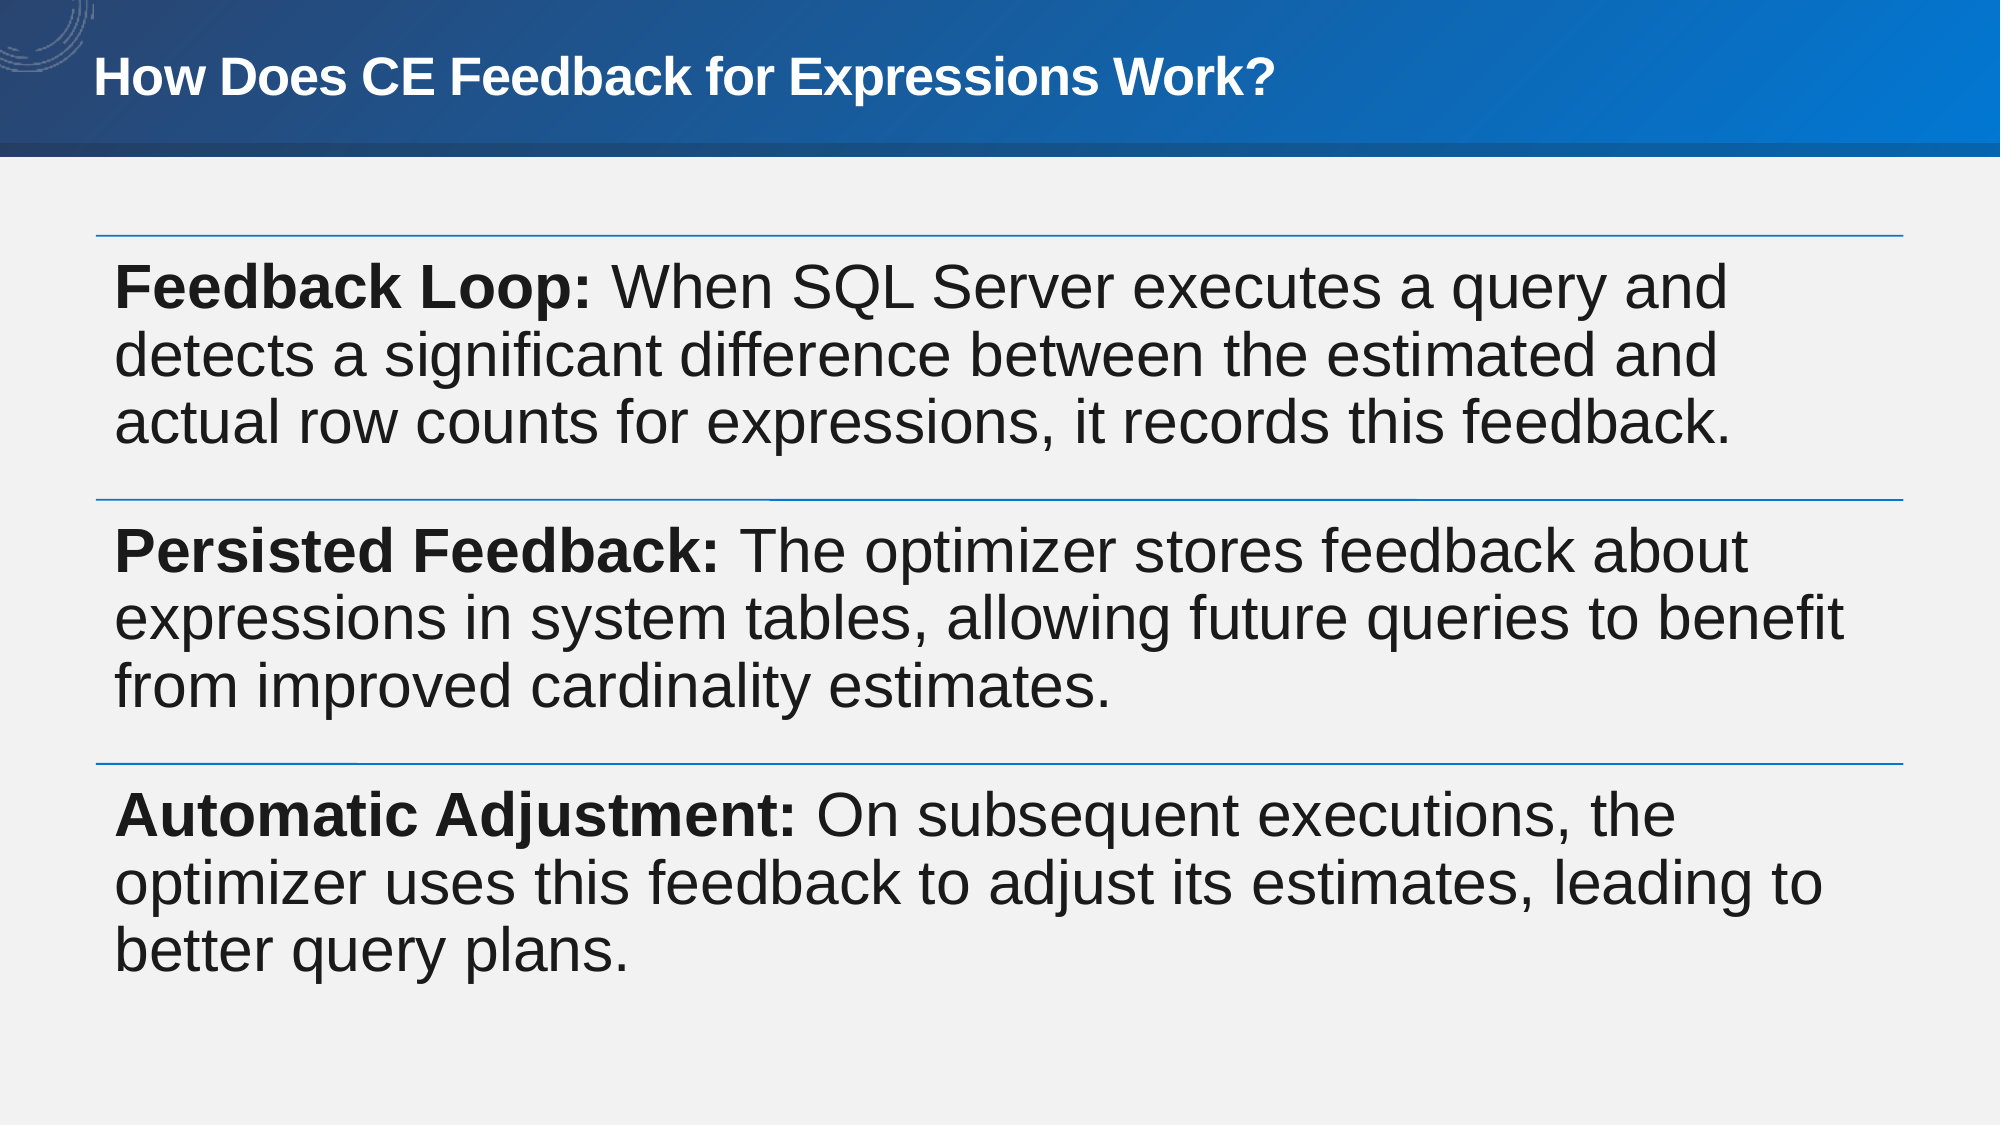

# How Does CE Feedback for Expressions Work?
Feedback Loop: When SQL Server executes a query and detects a significant difference between the estimated and actual row counts for expressions, it records this feedback.
Persisted Feedback: The optimizer stores feedback about expressions in system tables, allowing future queries to benefit from improved cardinality estimates.
Automatic Adjustment: On subsequent executions, the optimizer uses this feedback to adjust its estimates, leading to better query plans.